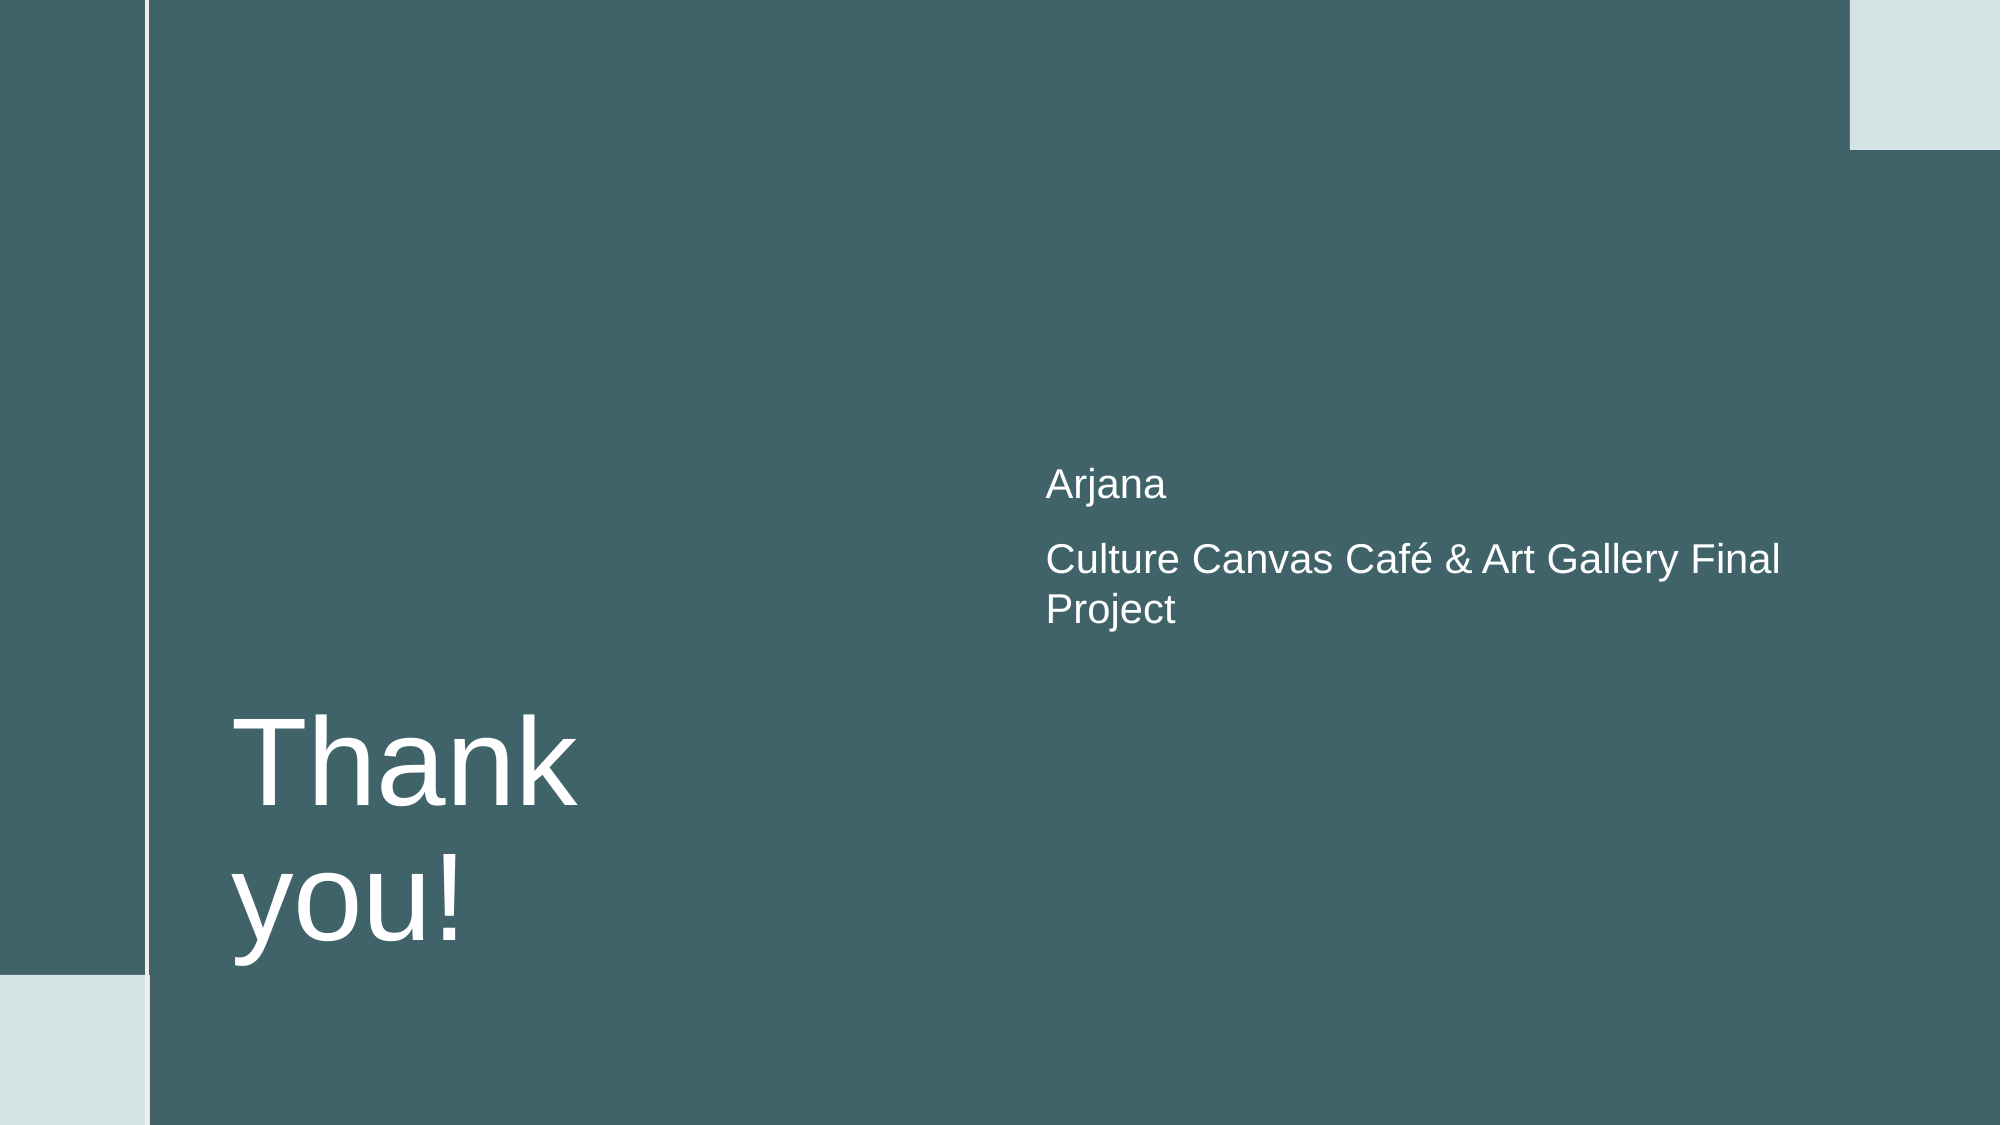

Arjana
Culture Canvas Café & Art Gallery Final Project
# Thank you!